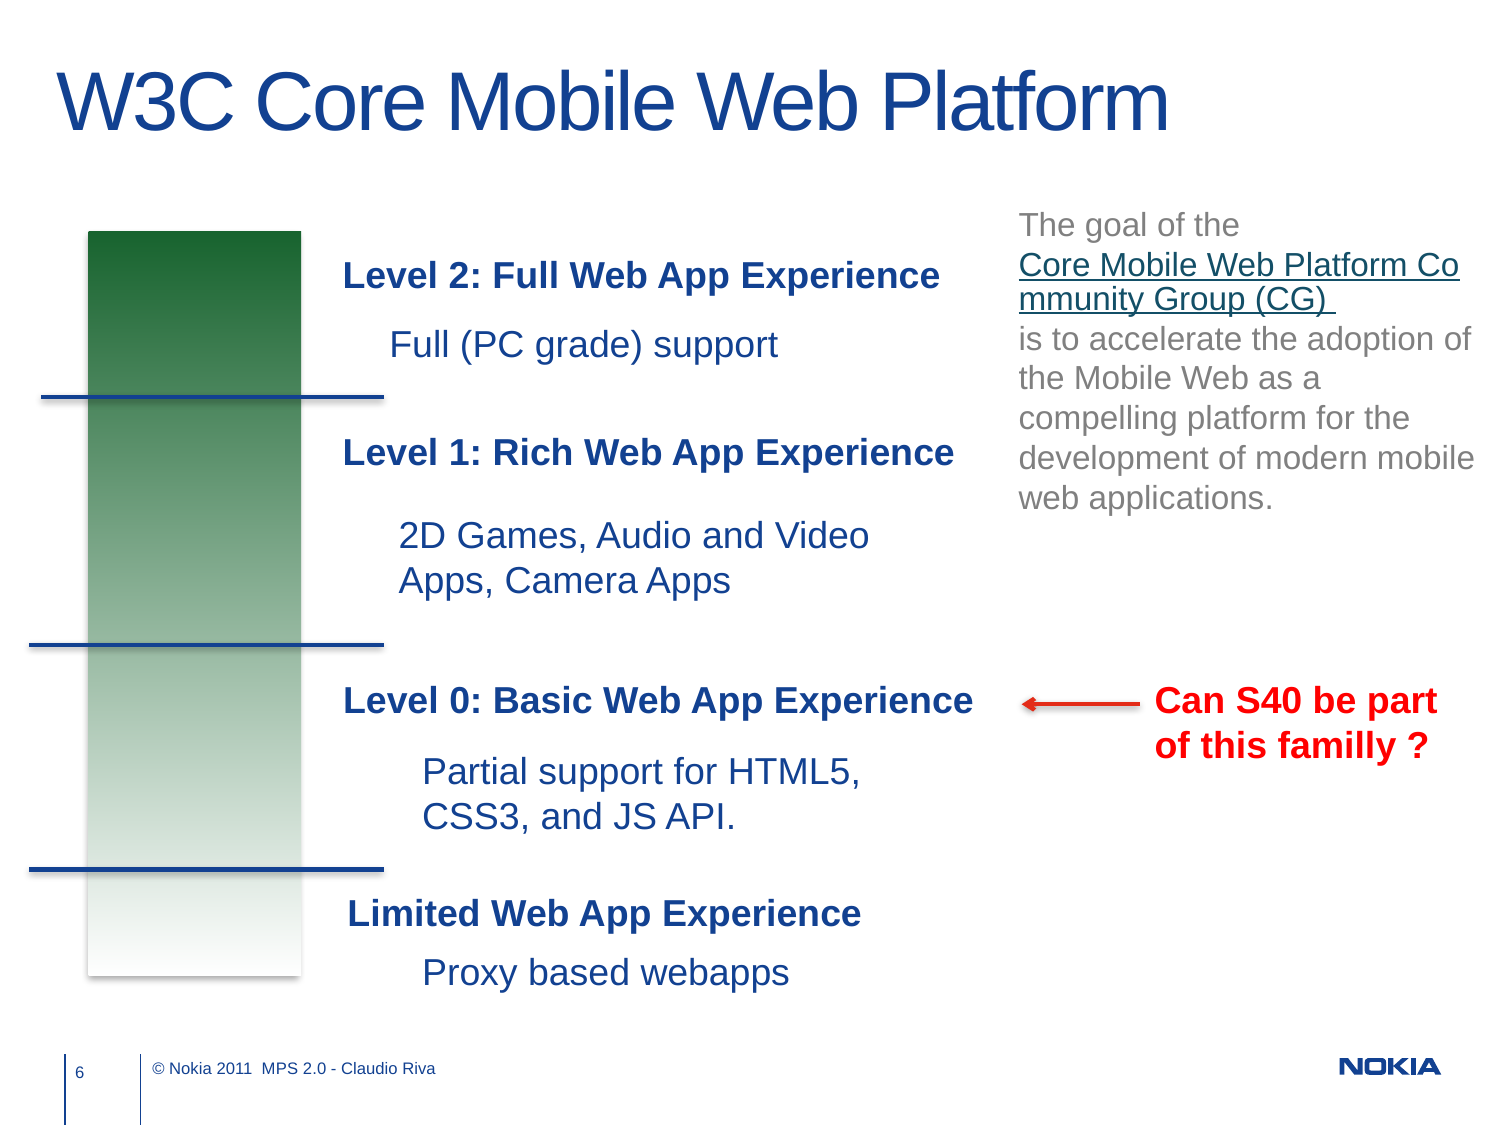

# W3C Core Mobile Web Platform
The goal of the Core Mobile Web Platform Community Group (CG) is to accelerate the adoption of the Mobile Web as a compelling platform for the development of modern mobile web applications.

Level 2: Full Web App Experience
Full (PC grade) support
Level 1: Rich Web App Experience
2D Games, Audio and Video Apps, Camera Apps
Level 0: Basic Web App Experience
Can S40 be part of this familly ?
Partial support for HTML5, CSS3, and JS API.
Limited Web App Experience
Proxy based webapps
© Nokia 2011  MPS 2.0 - Claudio Riva
6